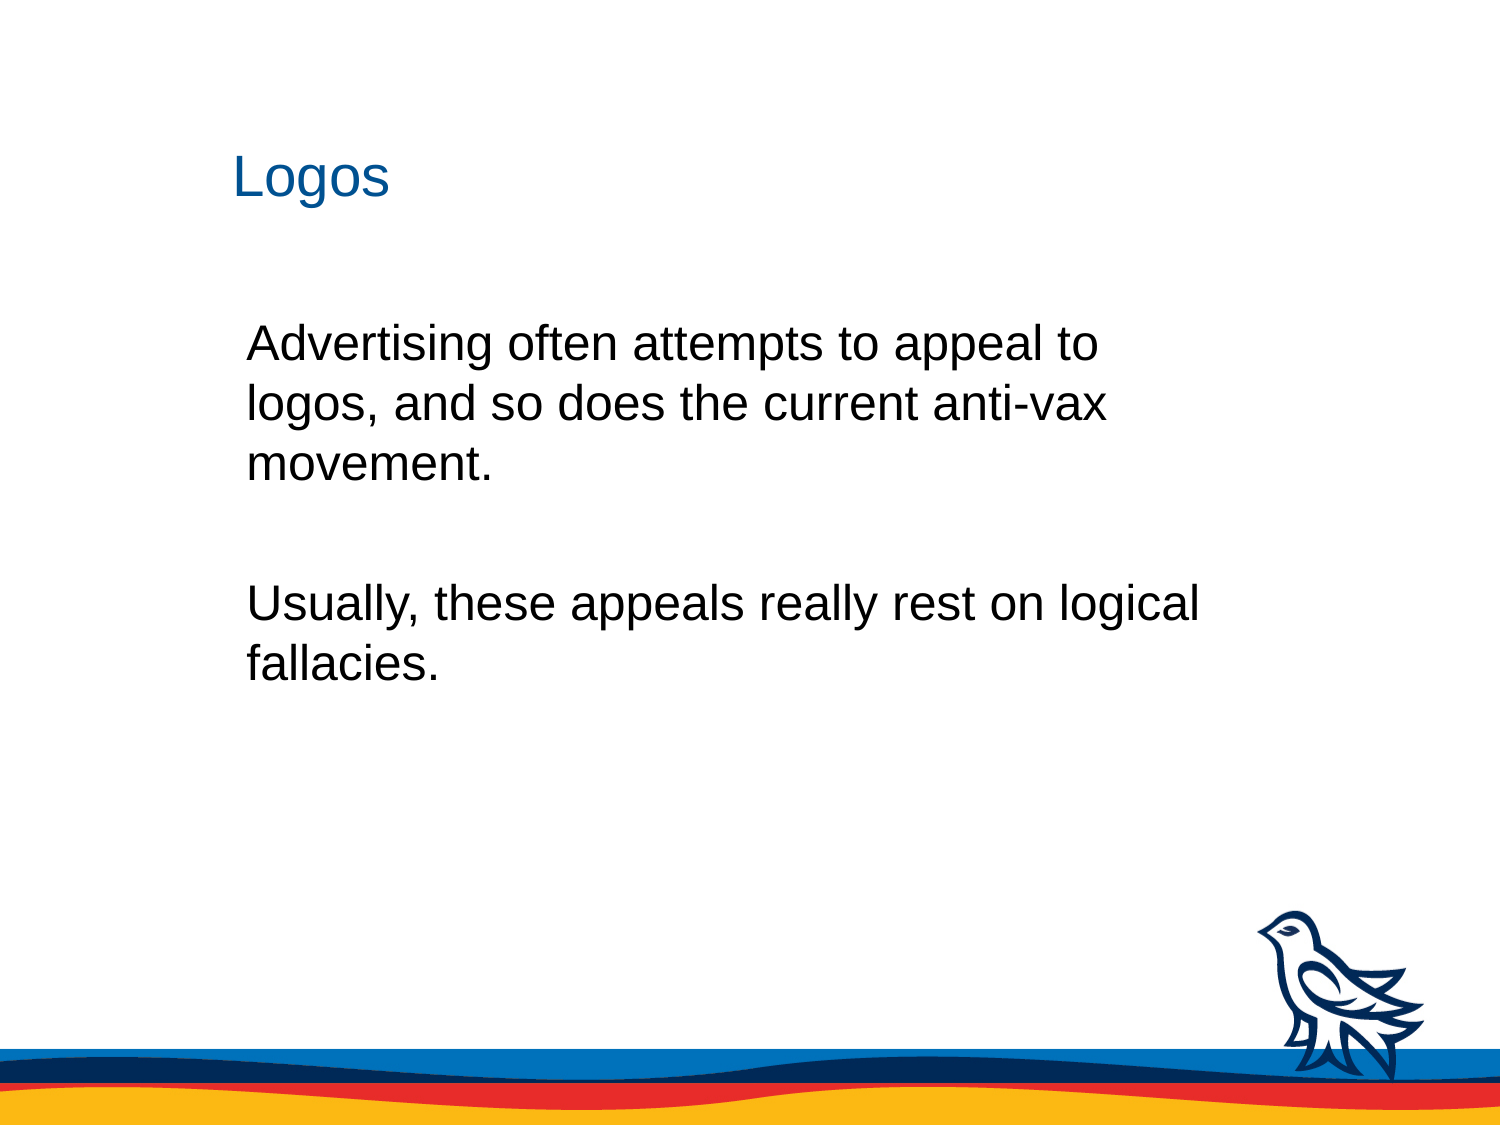

# Logos
Advertising often attempts to appeal to logos, and so does the current anti-vax movement.

Usually, these appeals really rest on logical fallacies.